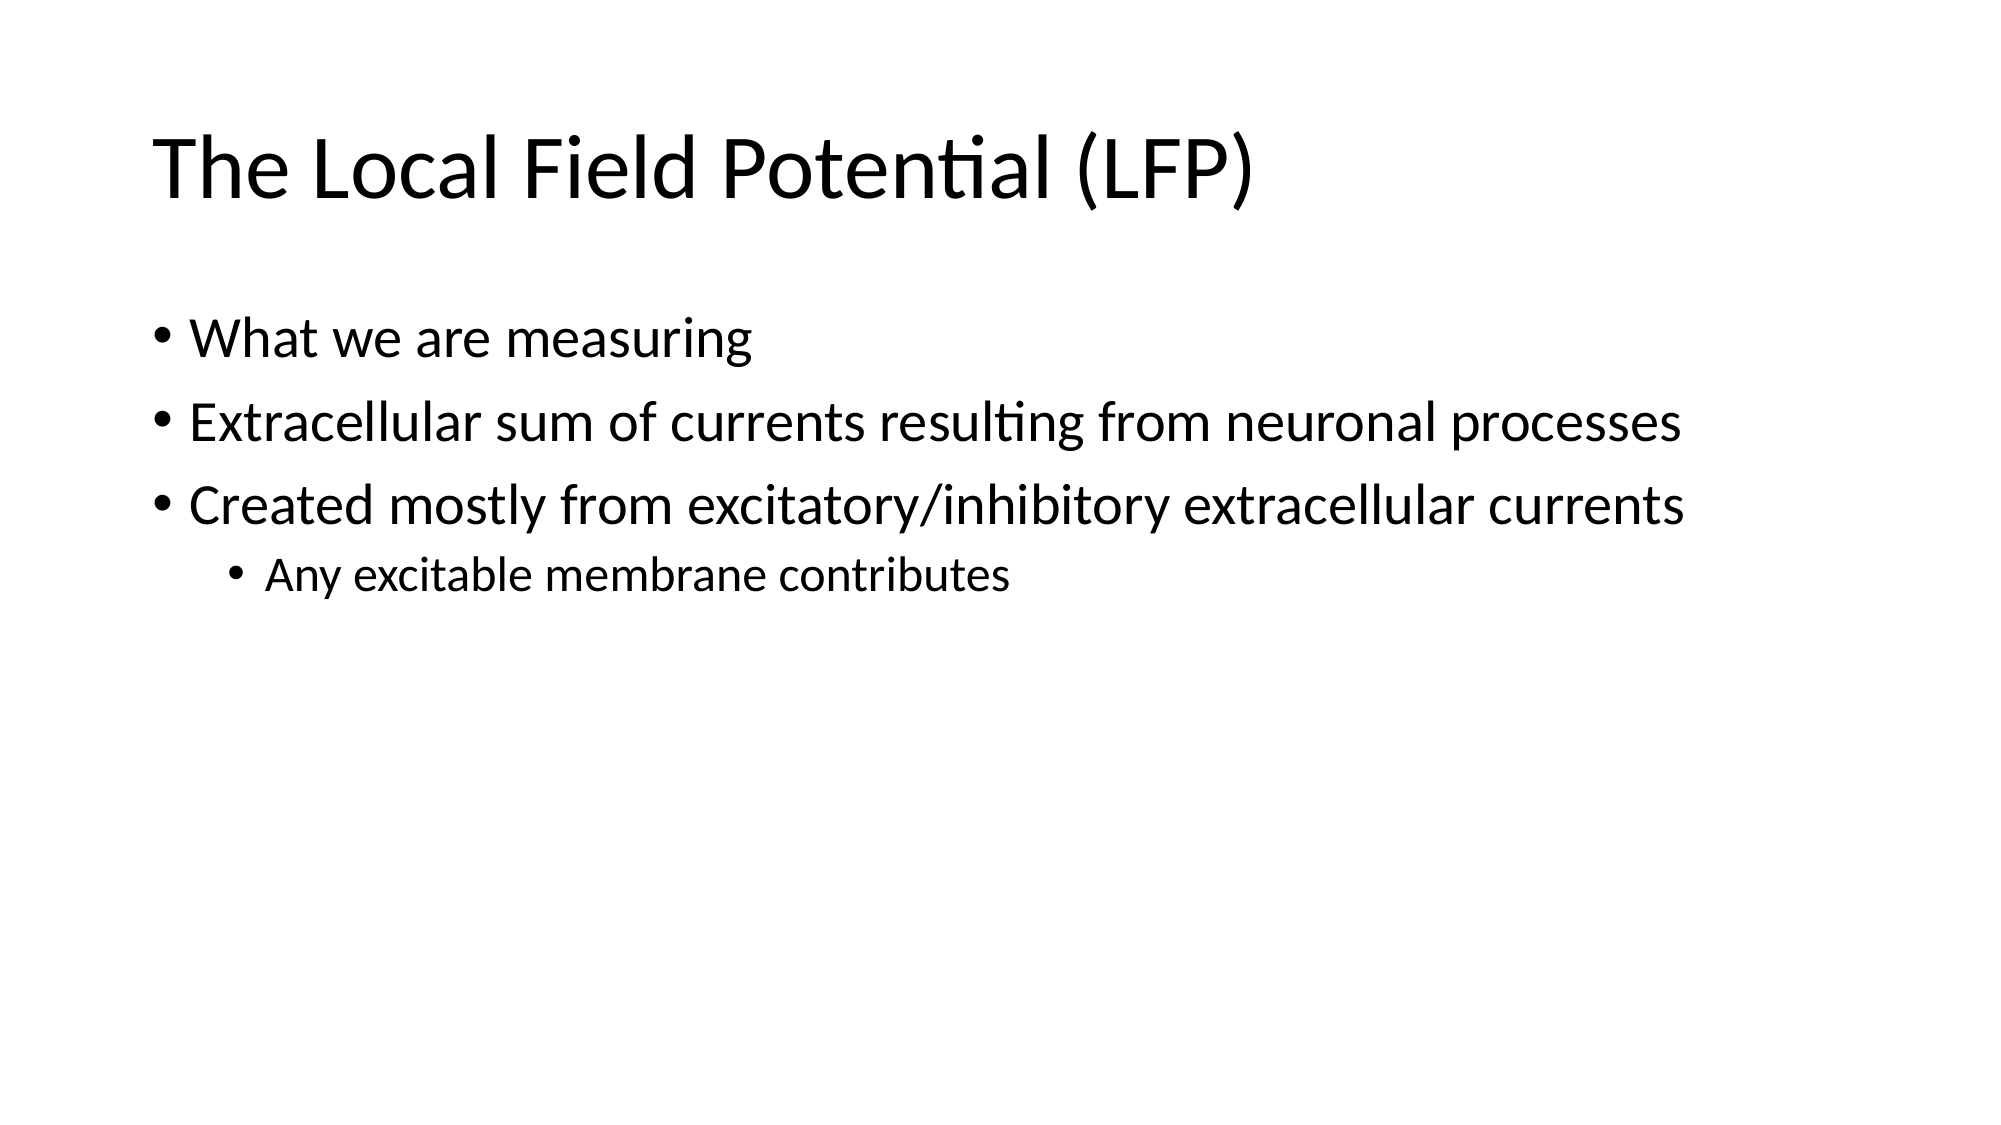

# The Local Field Potential (LFP)
What we are measuring
Extracellular sum of currents resulting from neuronal processes
Created mostly from excitatory/inhibitory extracellular currents
Any excitable membrane contributes